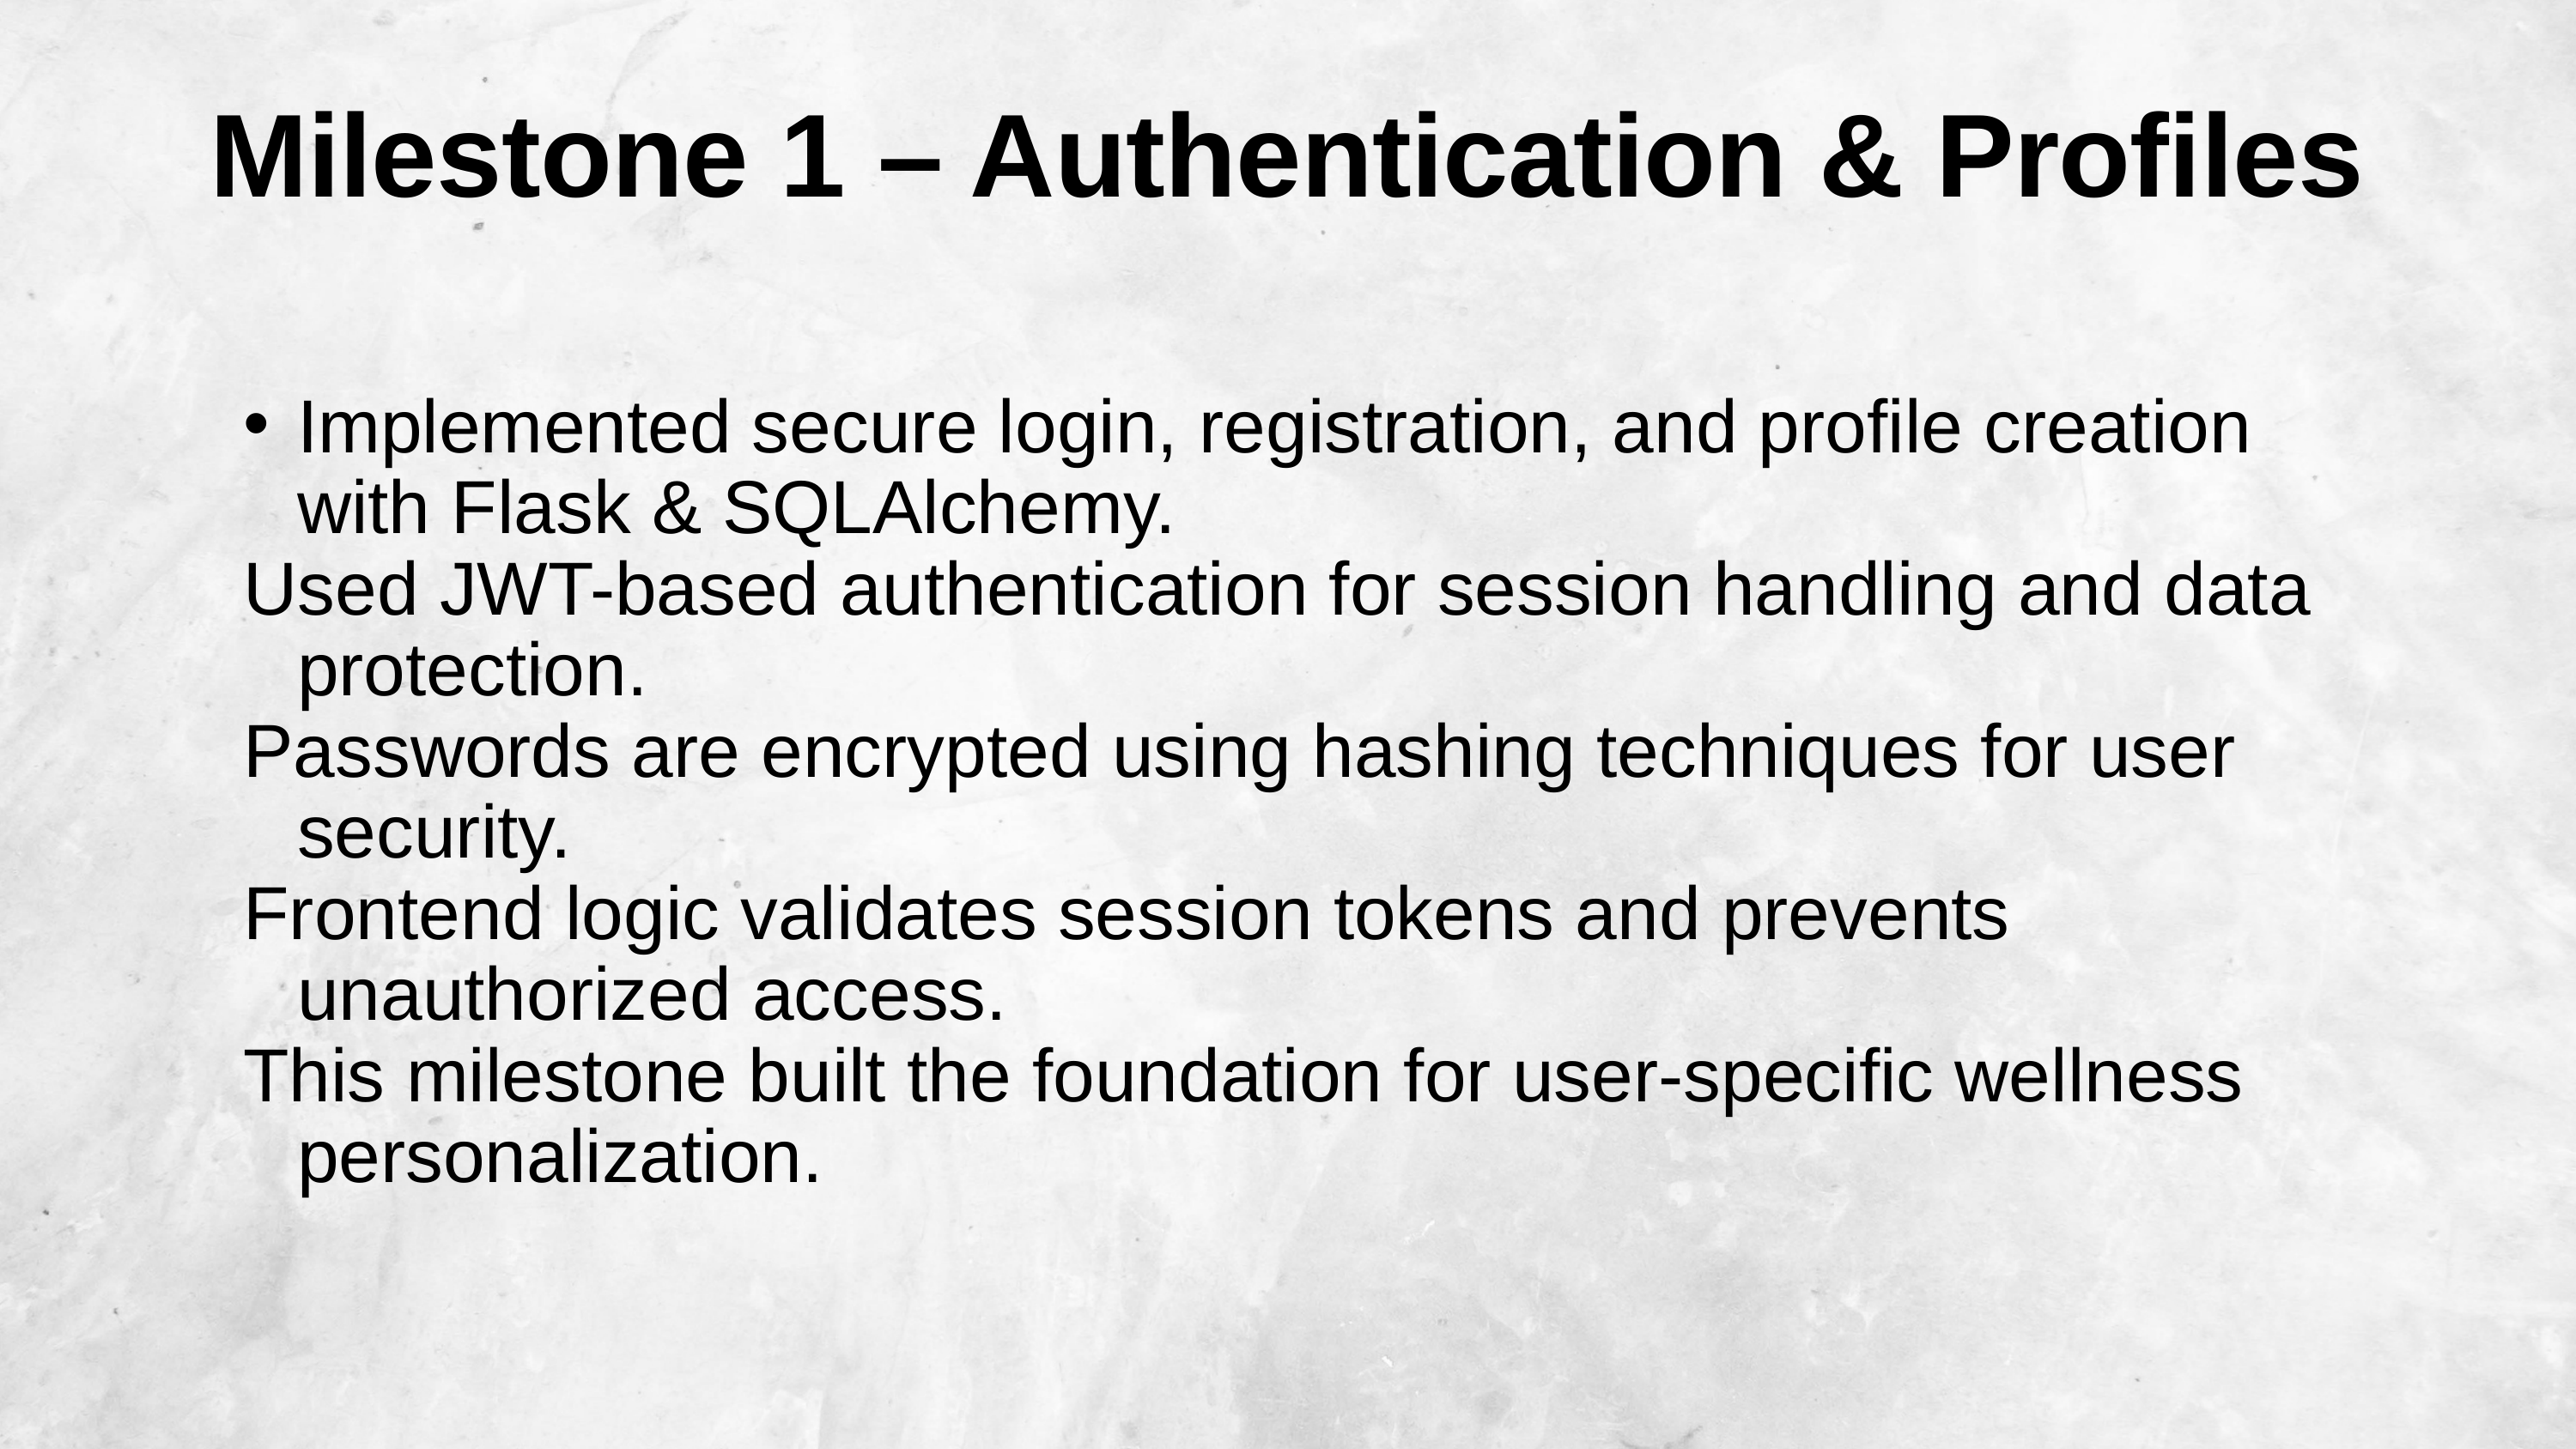

Milestone 1 – Authentication & Profiles

Implemented secure login, registration, and profile creation with Flask & SQLAlchemy.
Used JWT-based authentication for session handling and data protection.
Passwords are encrypted using hashing techniques for user security.
Frontend logic validates session tokens and prevents unauthorized access.
This milestone built the foundation for user-specific wellness personalization.